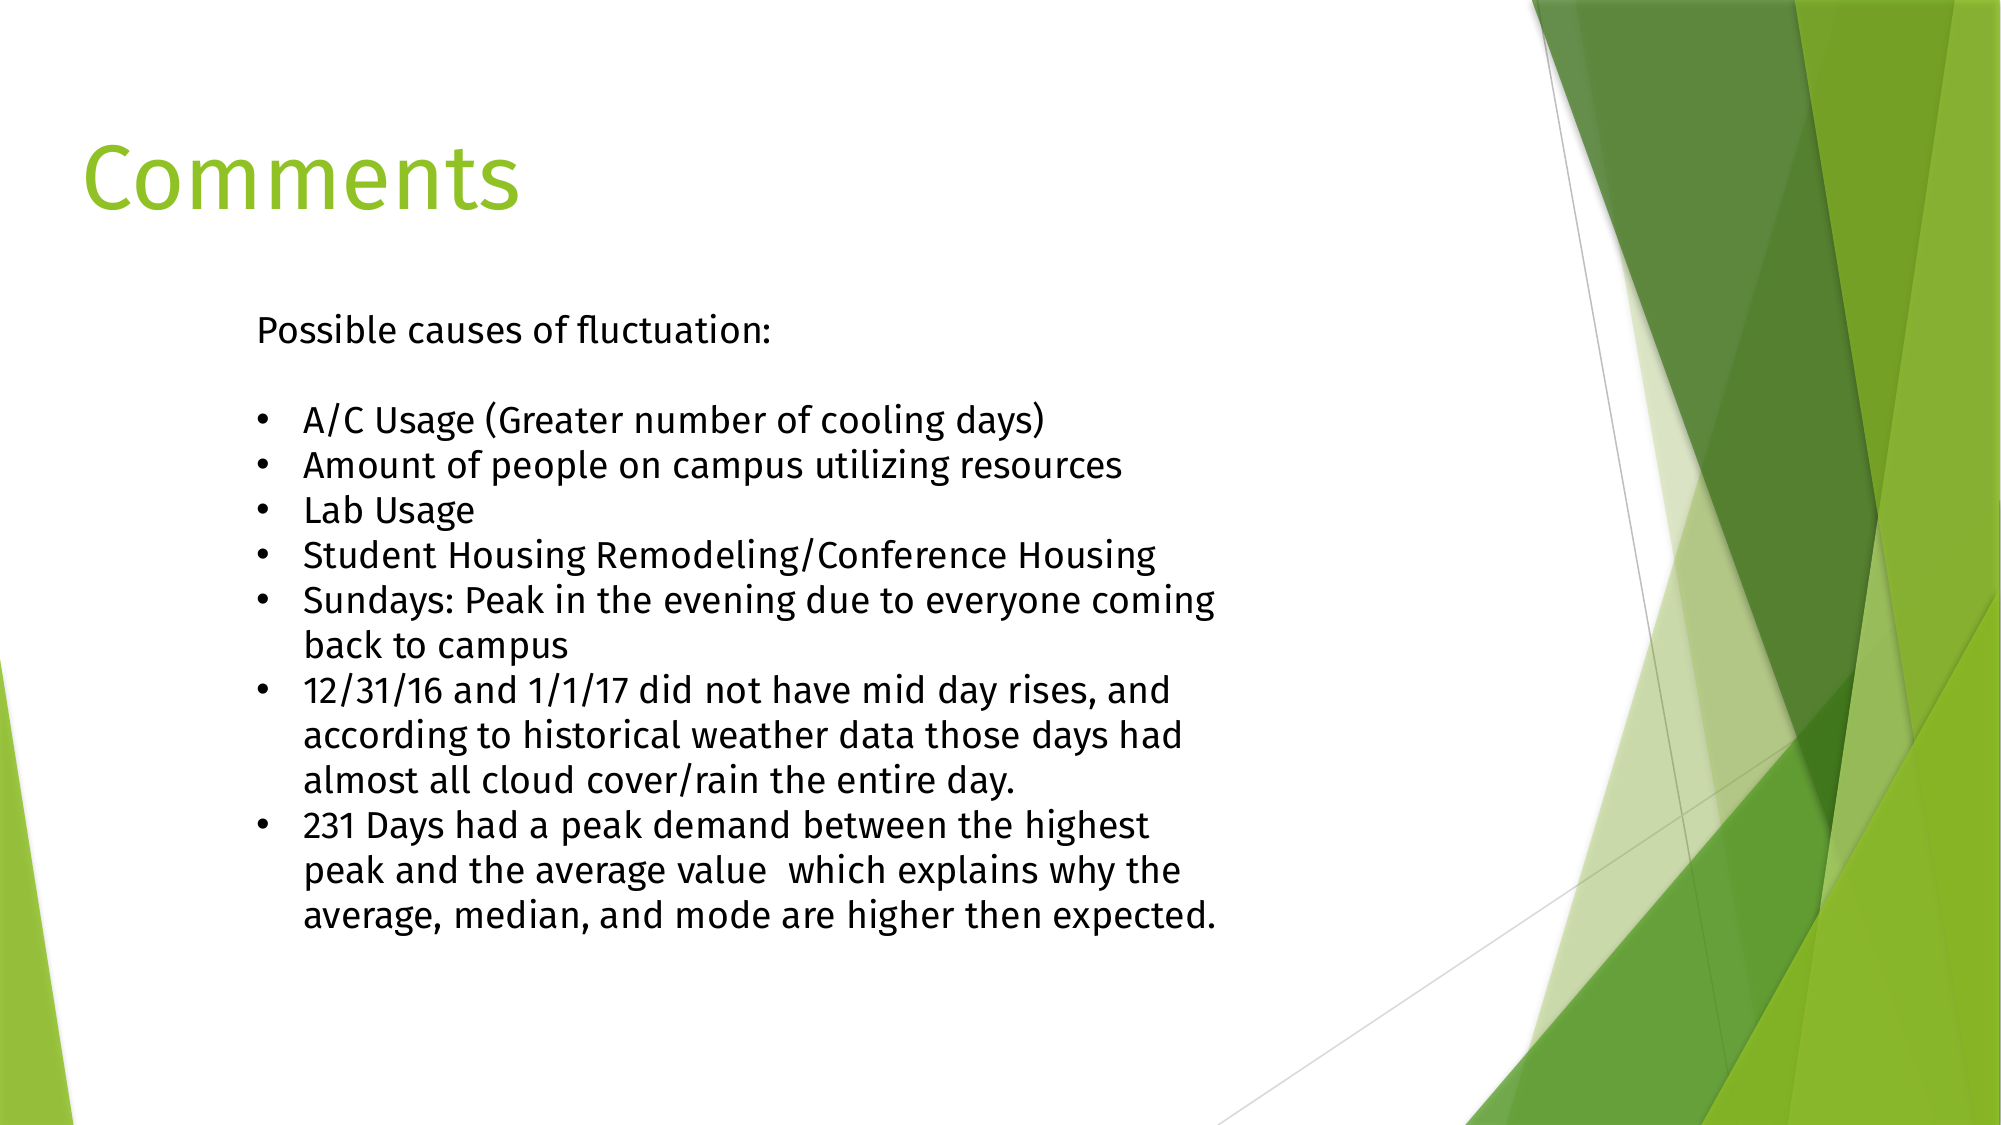

# Comments
Possible causes of fluctuation:

A/C Usage (Greater number of cooling days)
Amount of people on campus utilizing resources
Lab Usage
Student Housing Remodeling/Conference Housing
Sundays: Peak in the evening due to everyone coming back to campus
12/31/16 and 1/1/17 did not have mid day rises, and according to historical weather data those days had almost all cloud cover/rain the entire day.
231 Days had a peak demand between the highest peak and the average value  which explains why the average, median, and mode are higher then expected.